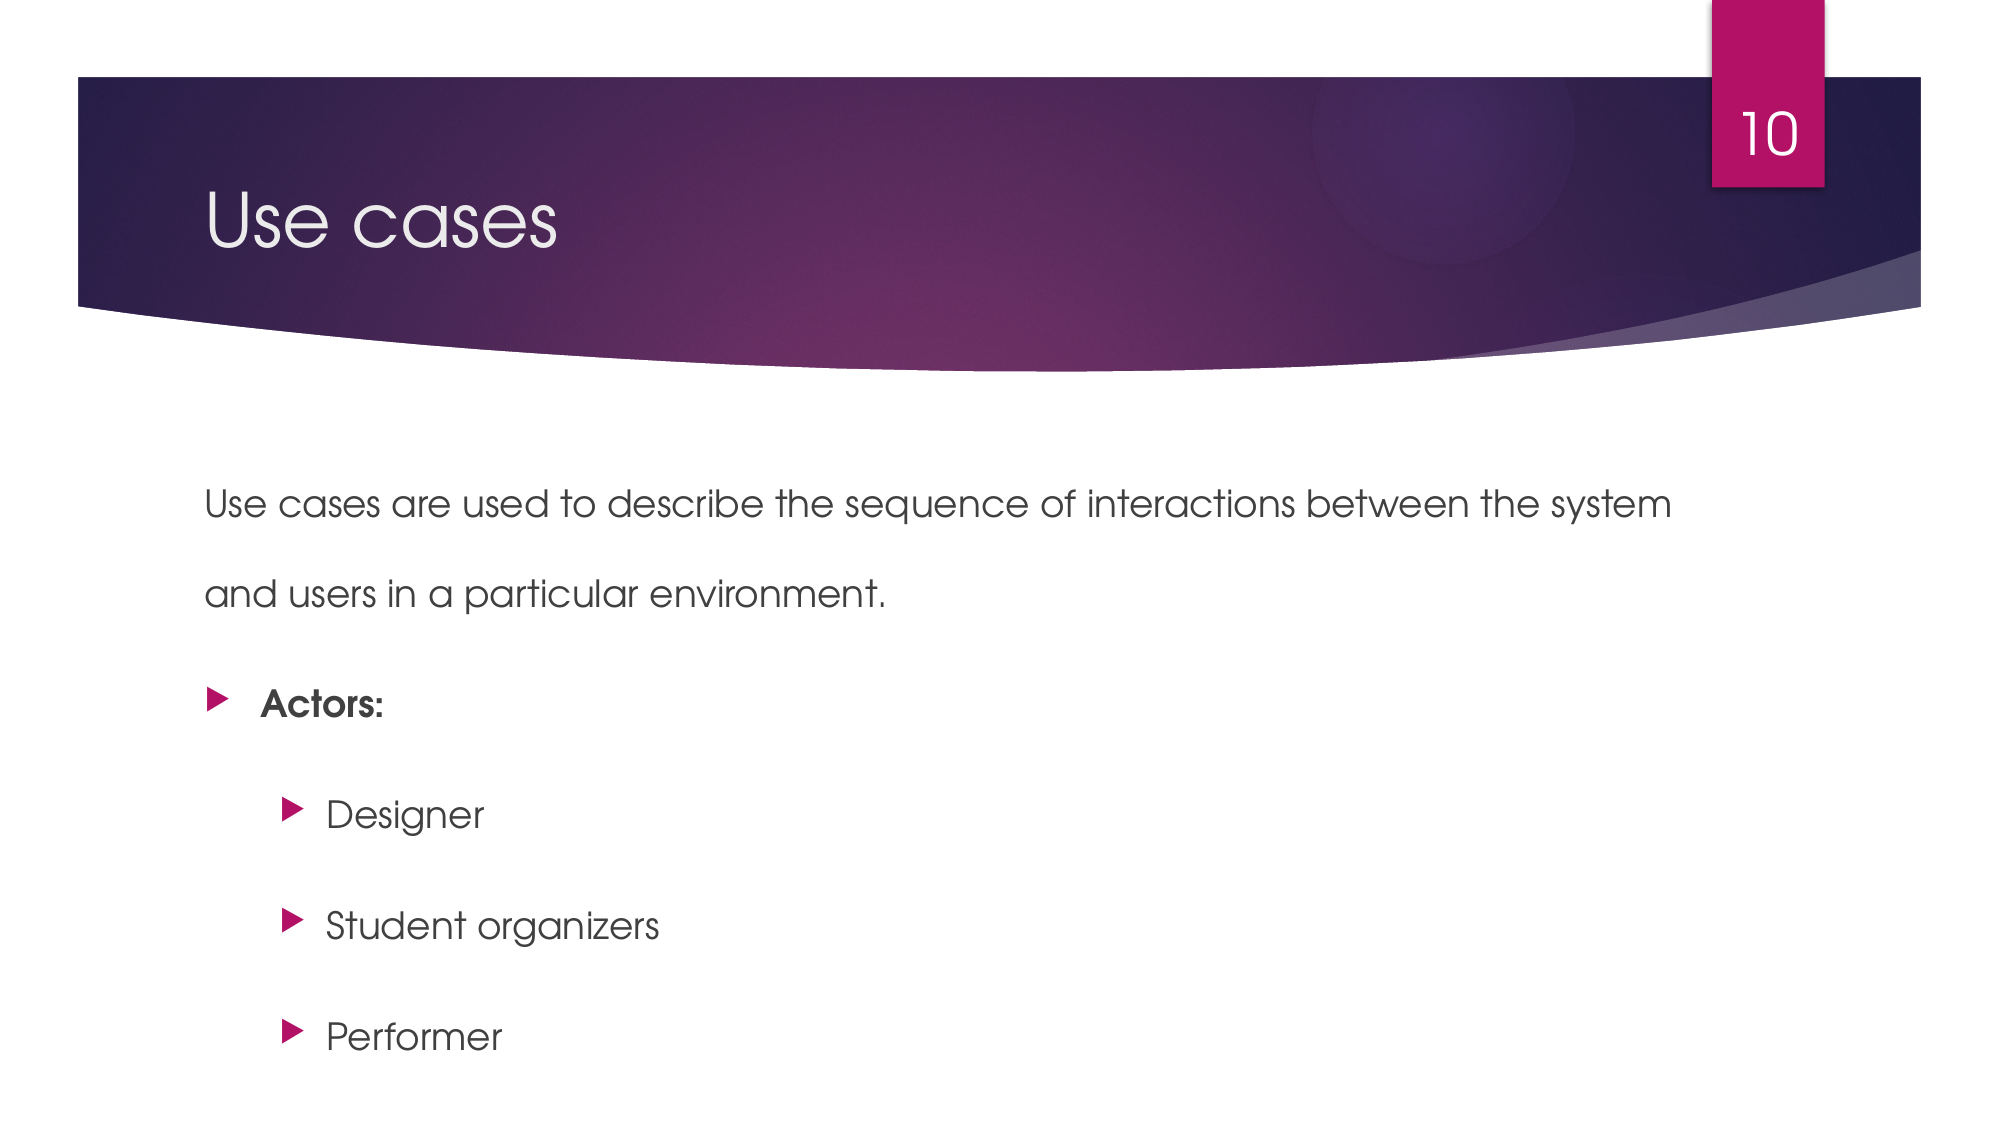

10
# Use cases
Use cases are used to describe the sequence of interactions between the system and users in a particular environment.
Actors:
Designer
Student organizers
Performer